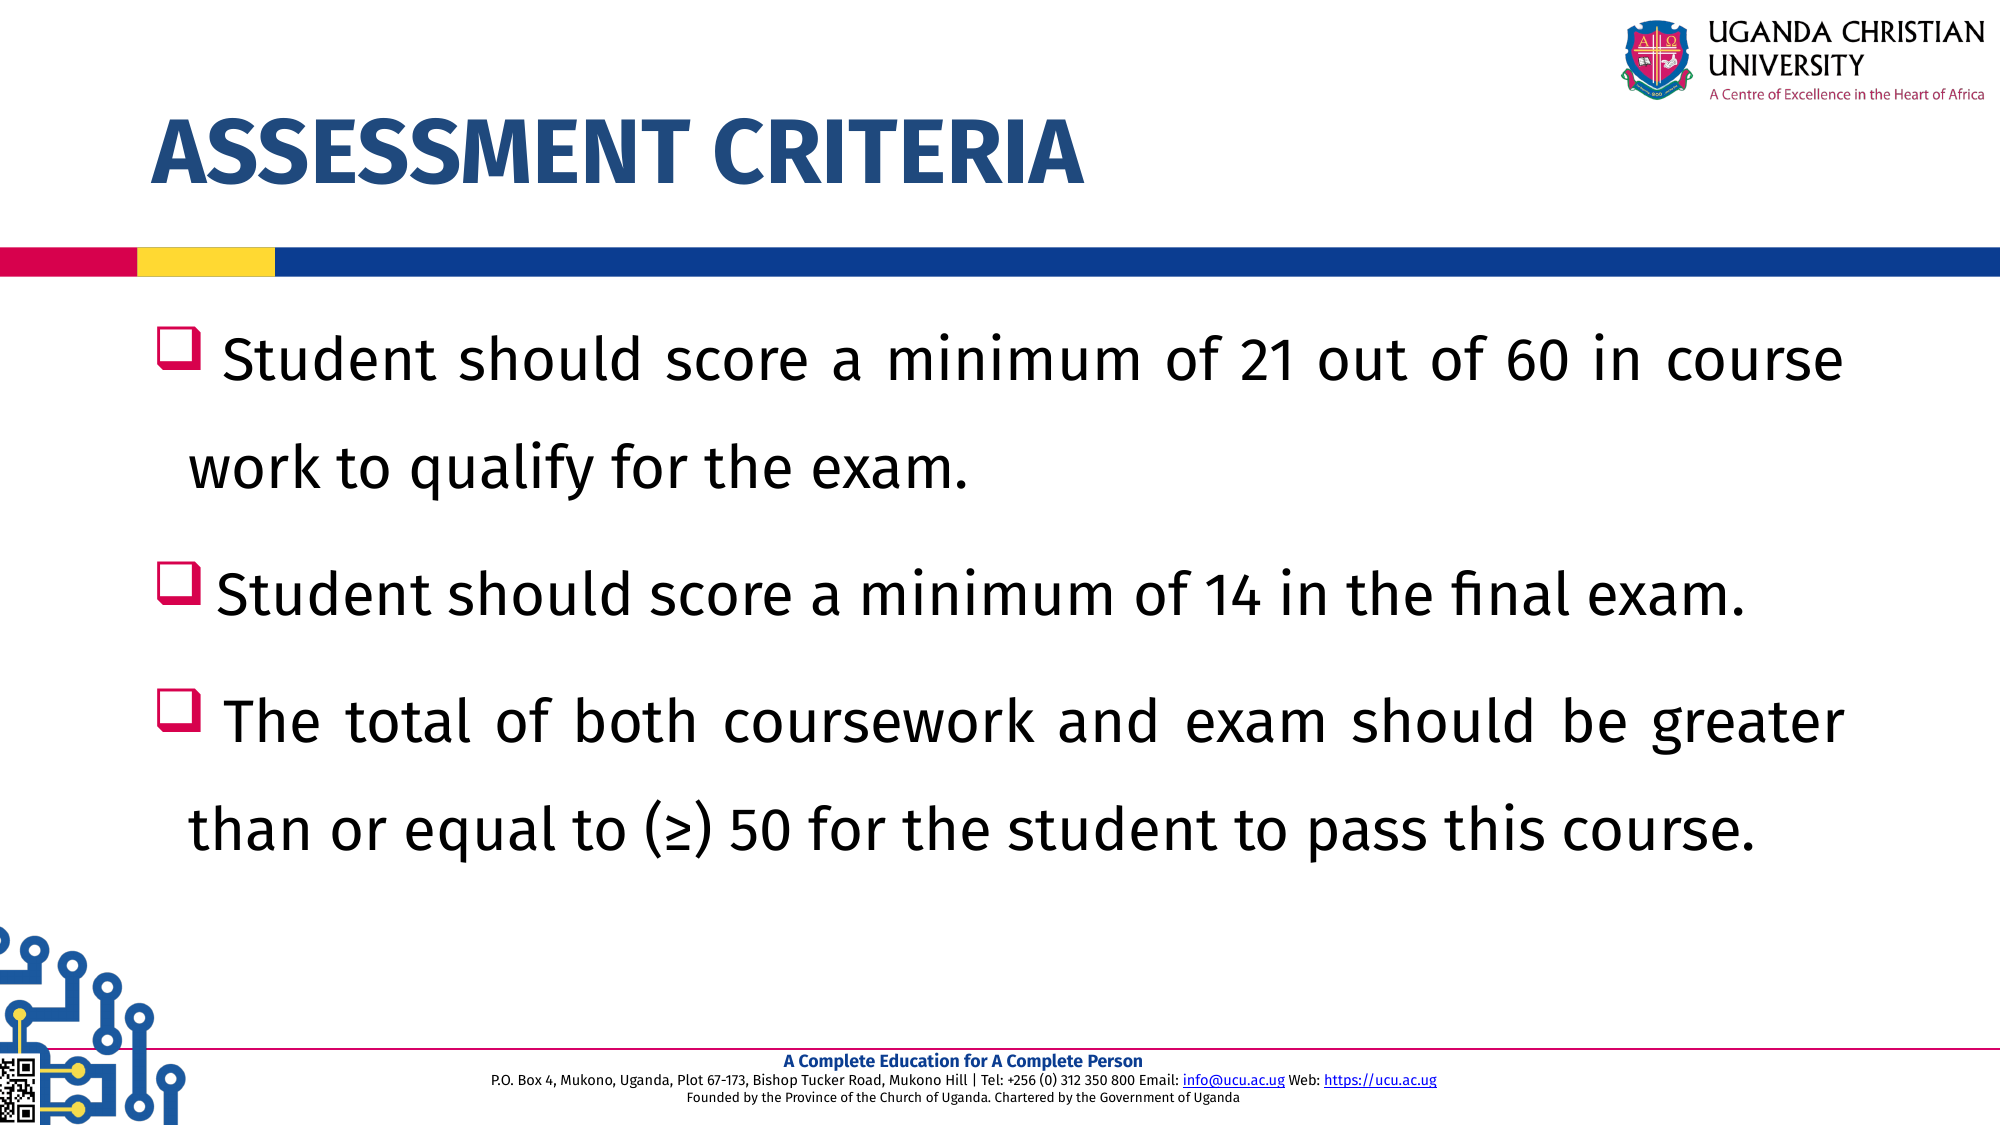

# ASSESSMENT CRITERIA
 Student should score a minimum of 21 out of 60 in course work to qualify for the exam.
 Student should score a minimum of 14 in the final exam.
 The total of both coursework and exam should be greater than or equal to (≥) 50 for the student to pass this course.